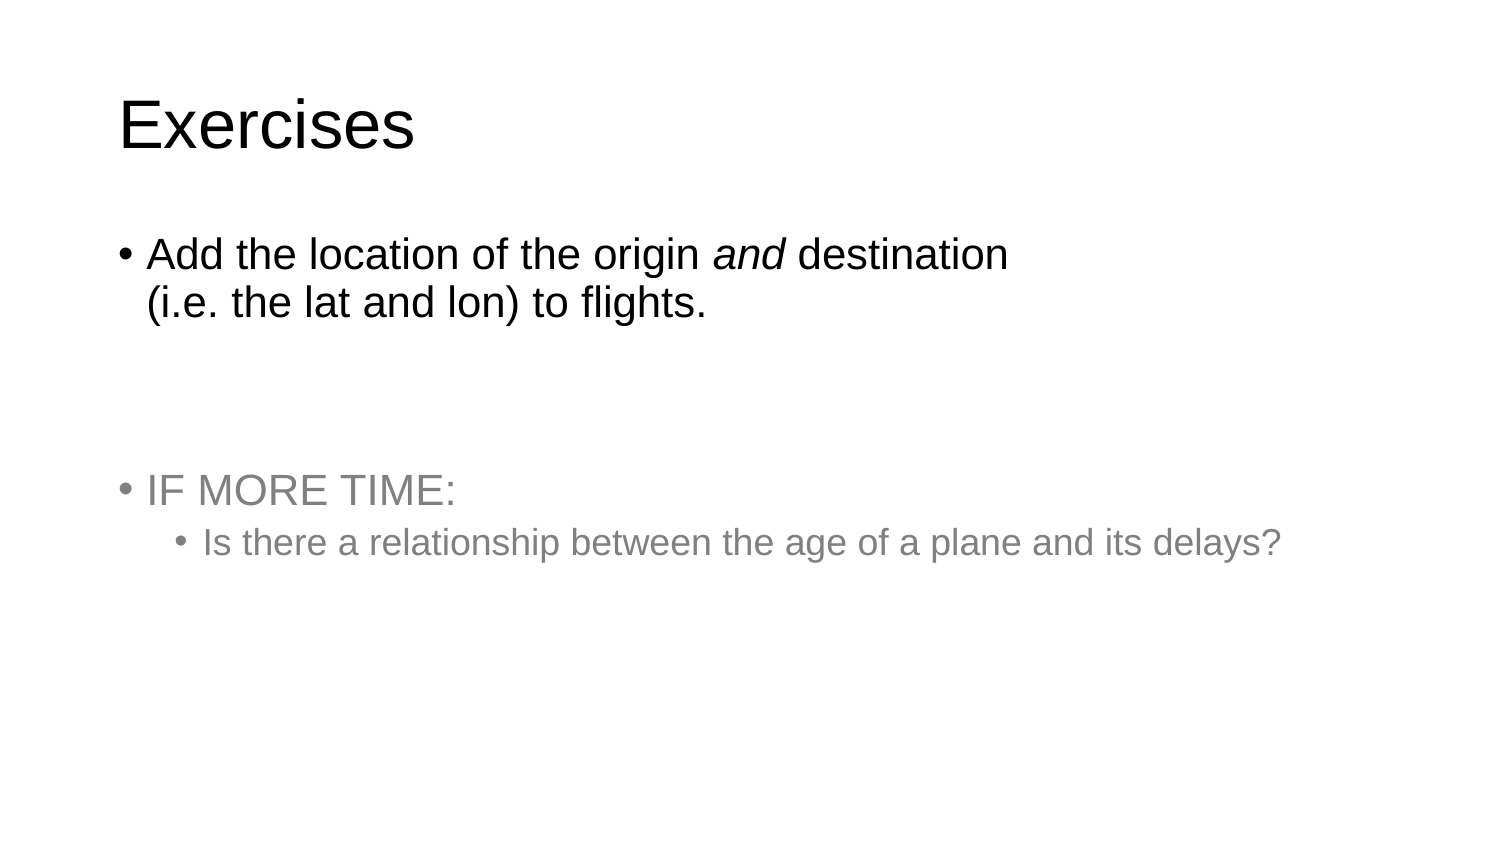

# Exercises
Add the location of the origin and destination (i.e. the lat and lon) to flights.

IF MORE TIME:
Is there a relationship between the age of a plane and its delays?